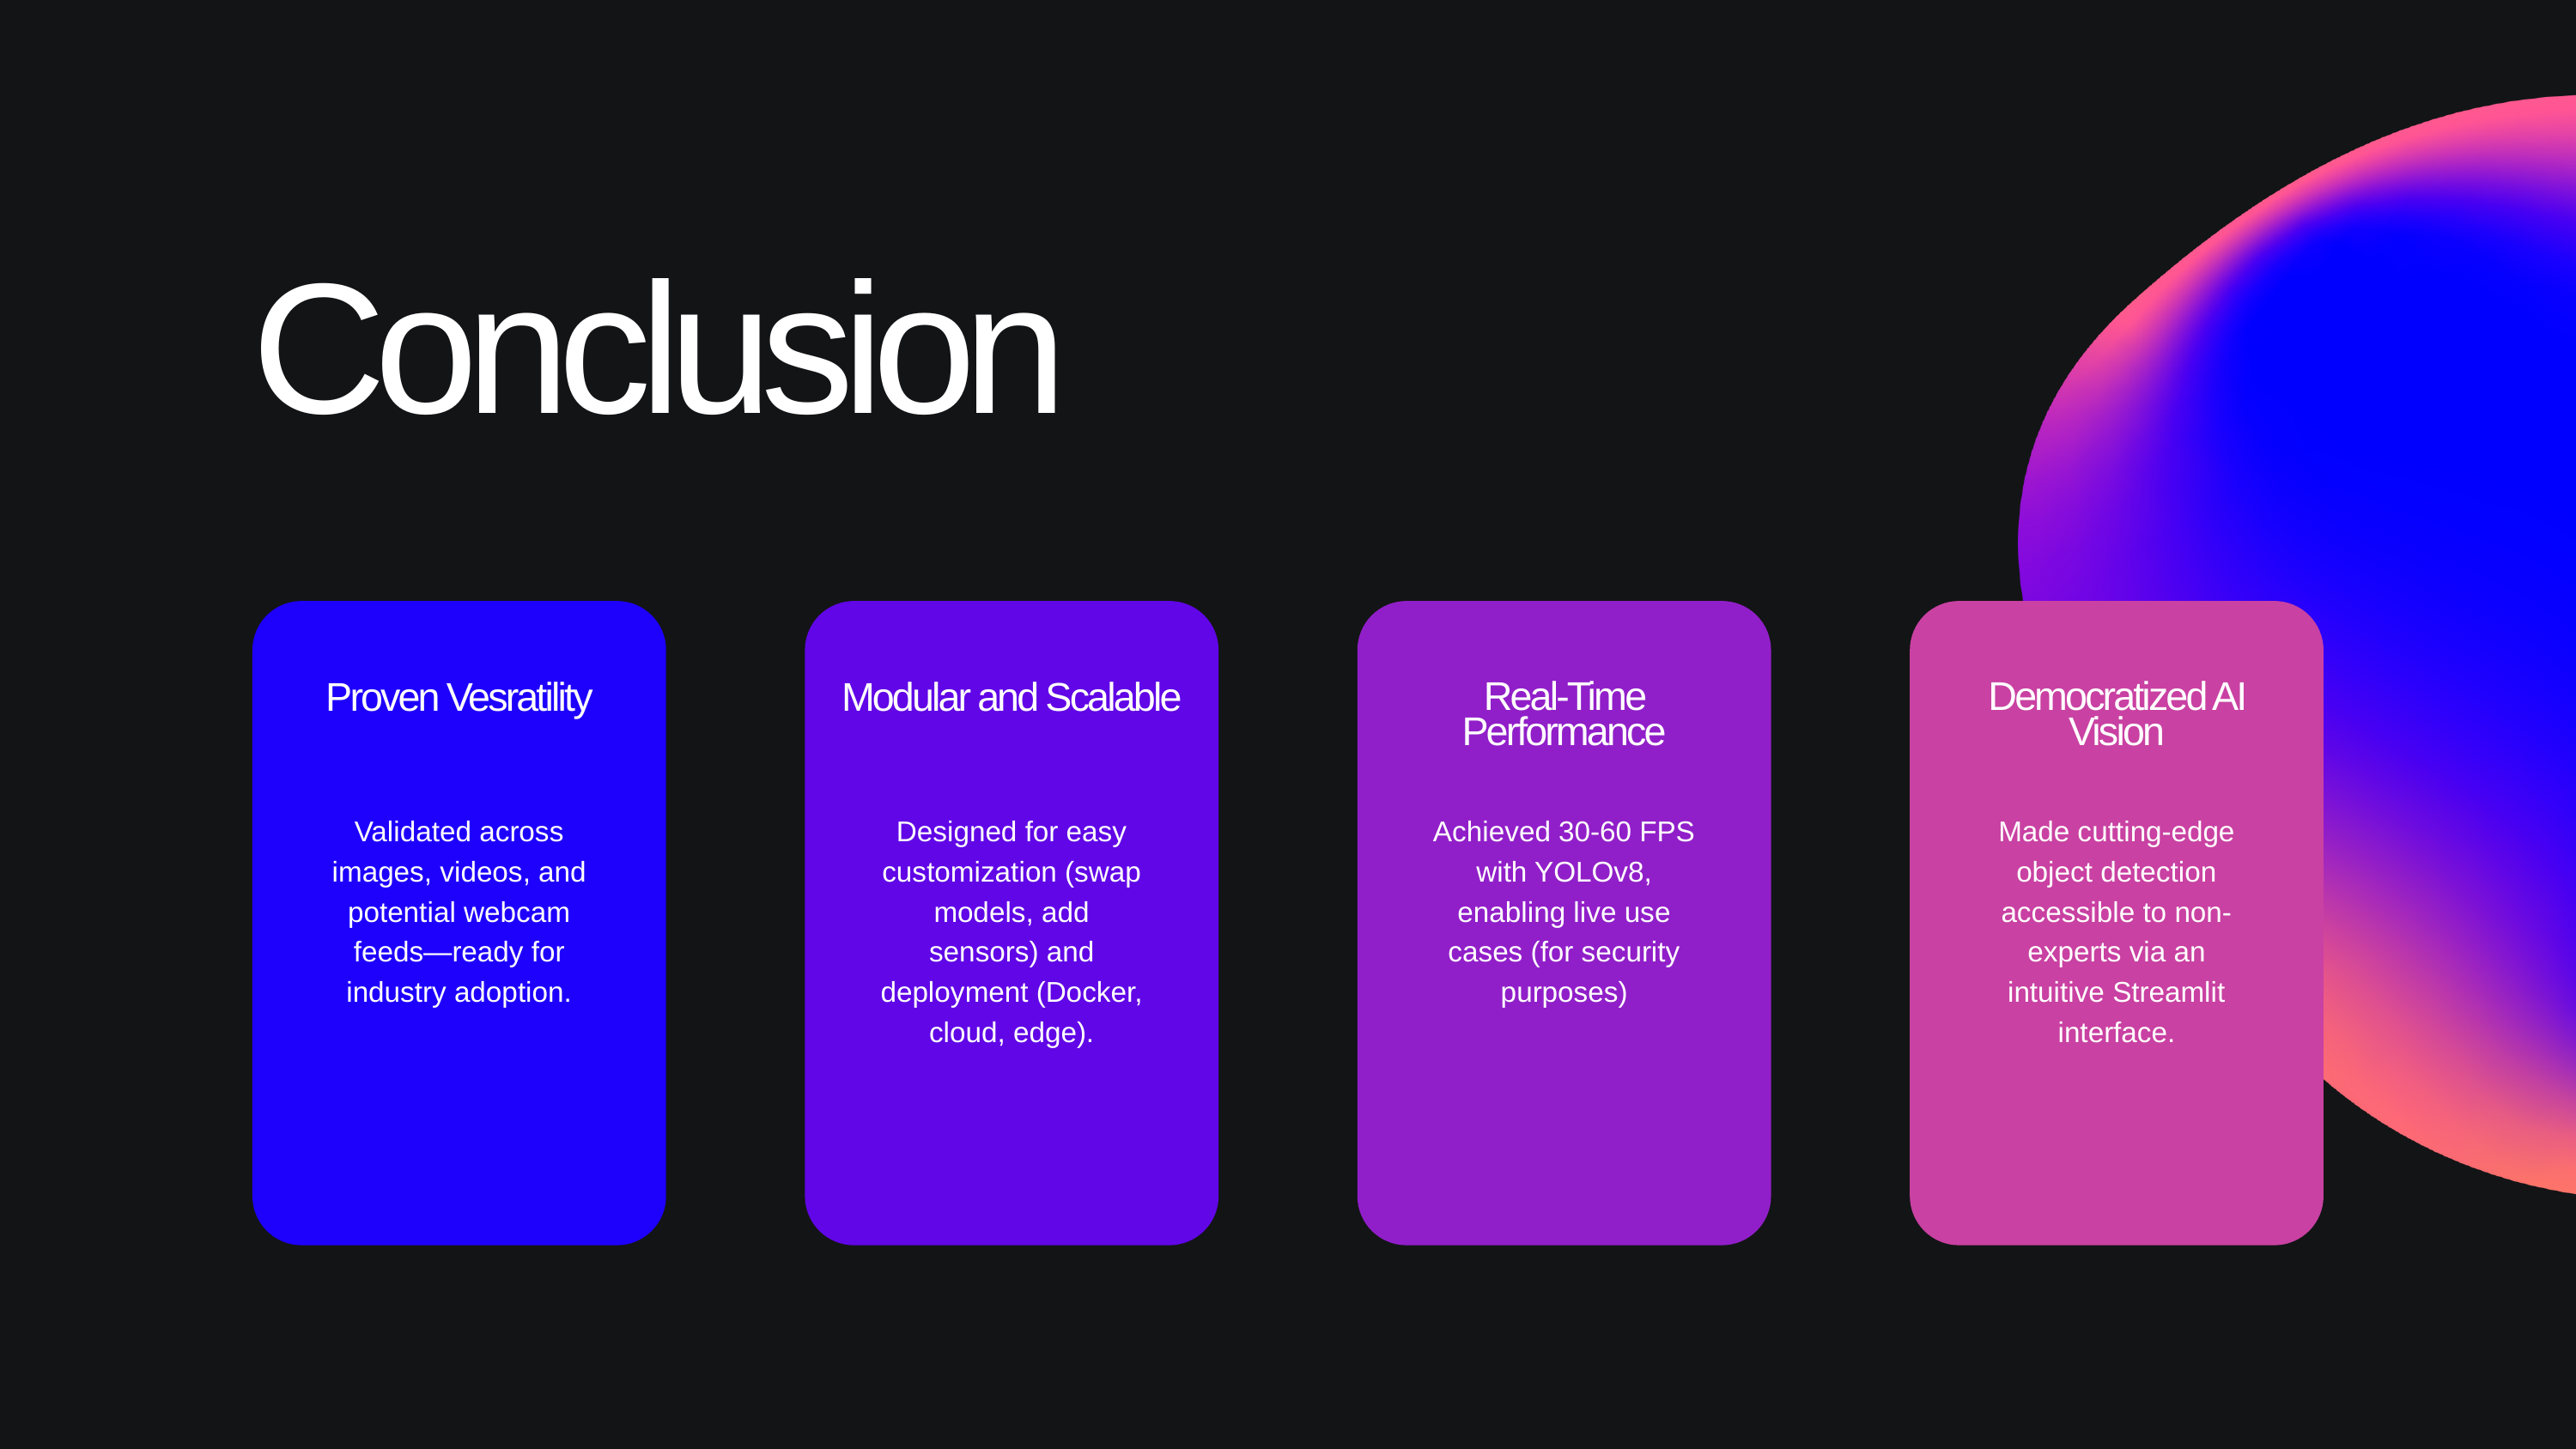

Conclusion

Proven Vesratility
Modular and Scalable
Real-Time Performance
Democratized AI Vision
Validated across images, videos, and potential webcam feeds—ready for industry adoption.
Designed for easy customization (swap models, add sensors) and deployment (Docker, cloud, edge).
Achieved 30-60 FPS with YOLOv8, enabling live use cases (for security purposes)
Made cutting-edge object detection accessible to non-experts via an intuitive Streamlit interface.